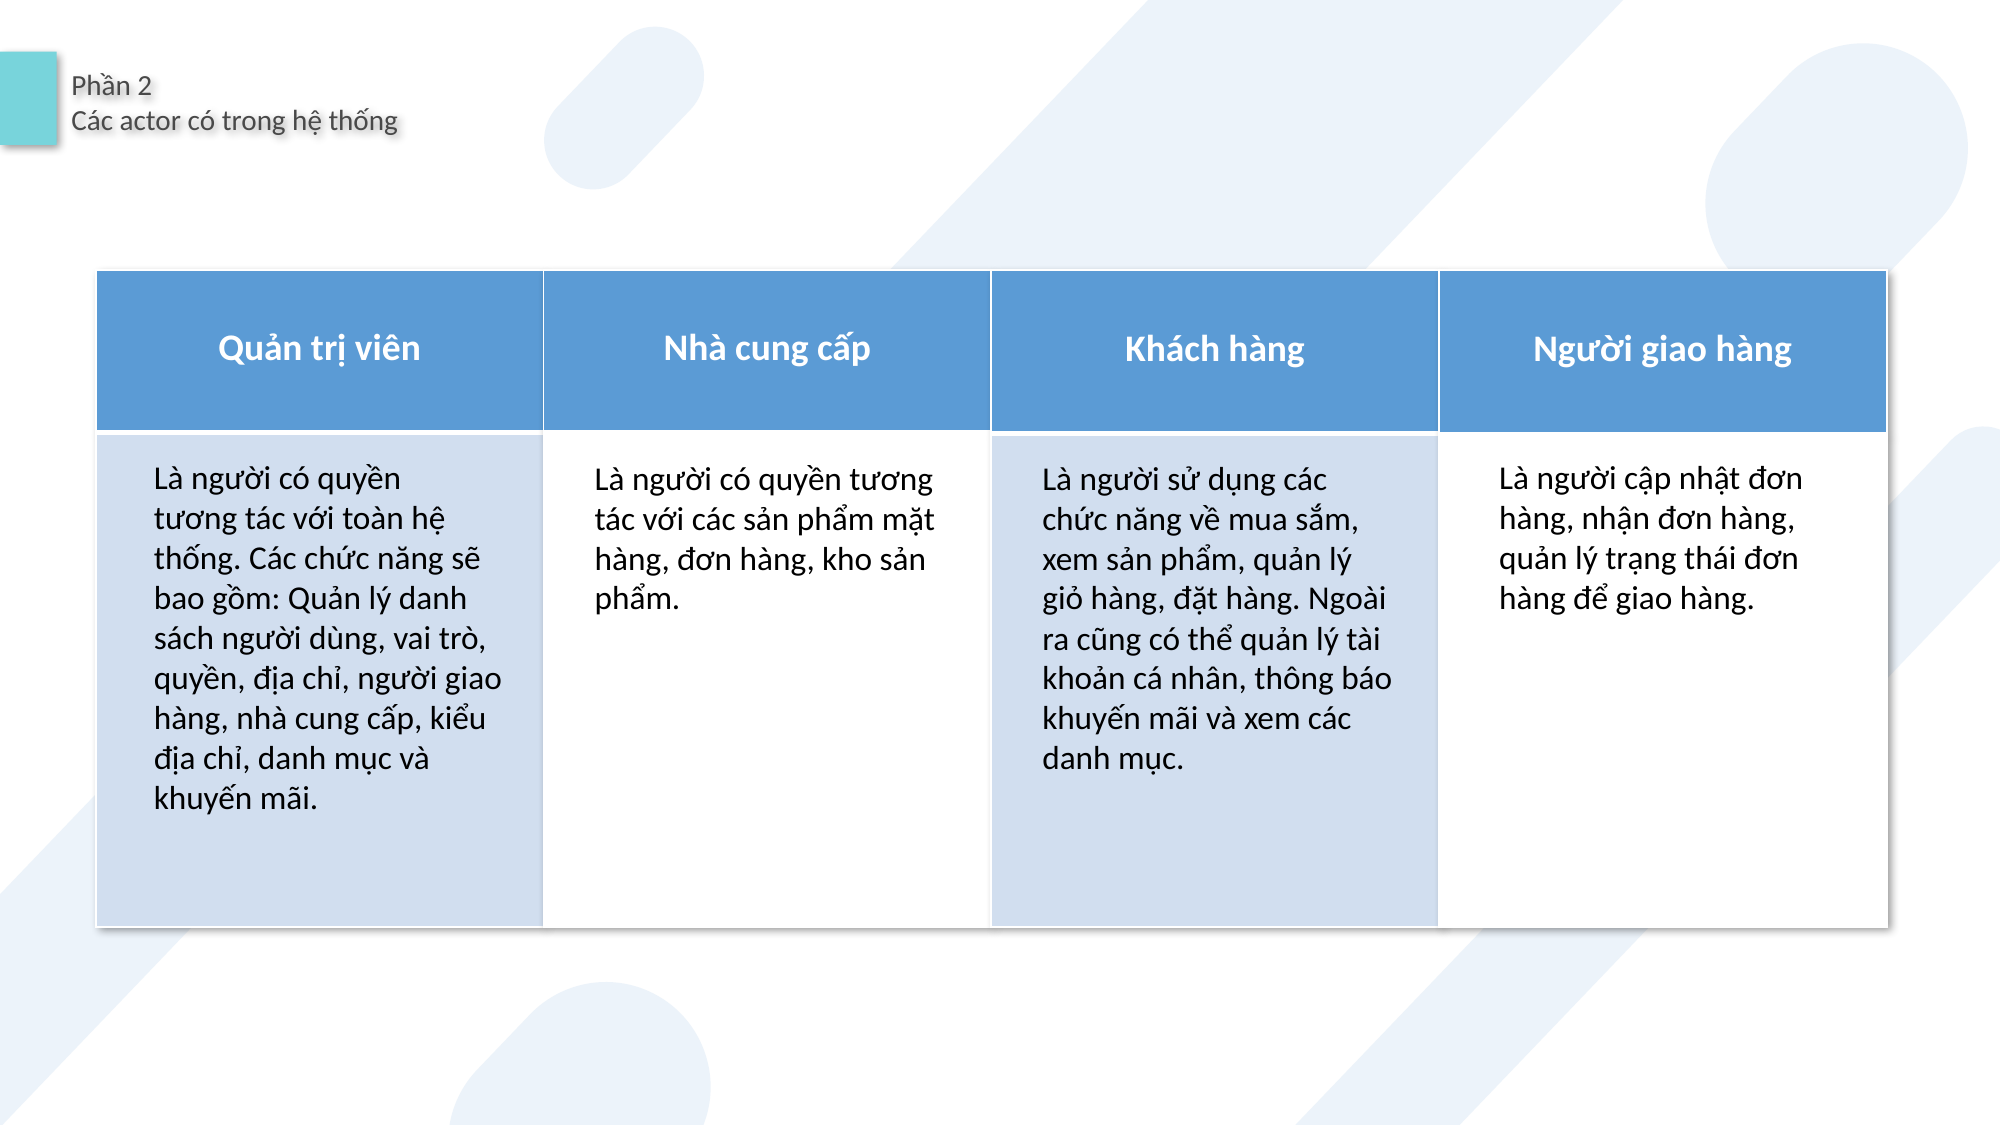

Phần 2
Các actor có trong hệ thống

| Quản trị viên |
| --- |
|  |
| Người giao hàng |
| --- |
|  |
| Khách hàng |
| --- |
|  |
| Nhà cung cấp |
| --- |
|  |

Là người có quyền
tương tác với toàn hệ thống. Các chức năng sẽ bao gồm: Quản lý danh sách người dùng, vai trò, quyền, địa chỉ, người giao hàng, nhà cung cấp, kiểu địa chỉ, danh mục và khuyến mãi.
Là người cập nhật đơn hàng, nhận đơn hàng, quản lý trạng thái đơn hàng để giao hàng.
Là người có quyền tương tác với các sản phẩm mặt hàng, đơn hàng, kho sản phẩm.
Là người sử dụng các chức năng về mua sắm, xem sản phẩm, quản lý giỏ hàng, đặt hàng. Ngoài ra cũng có thể quản lý tài khoản cá nhân, thông báo khuyến mãi và xem các danh mục.